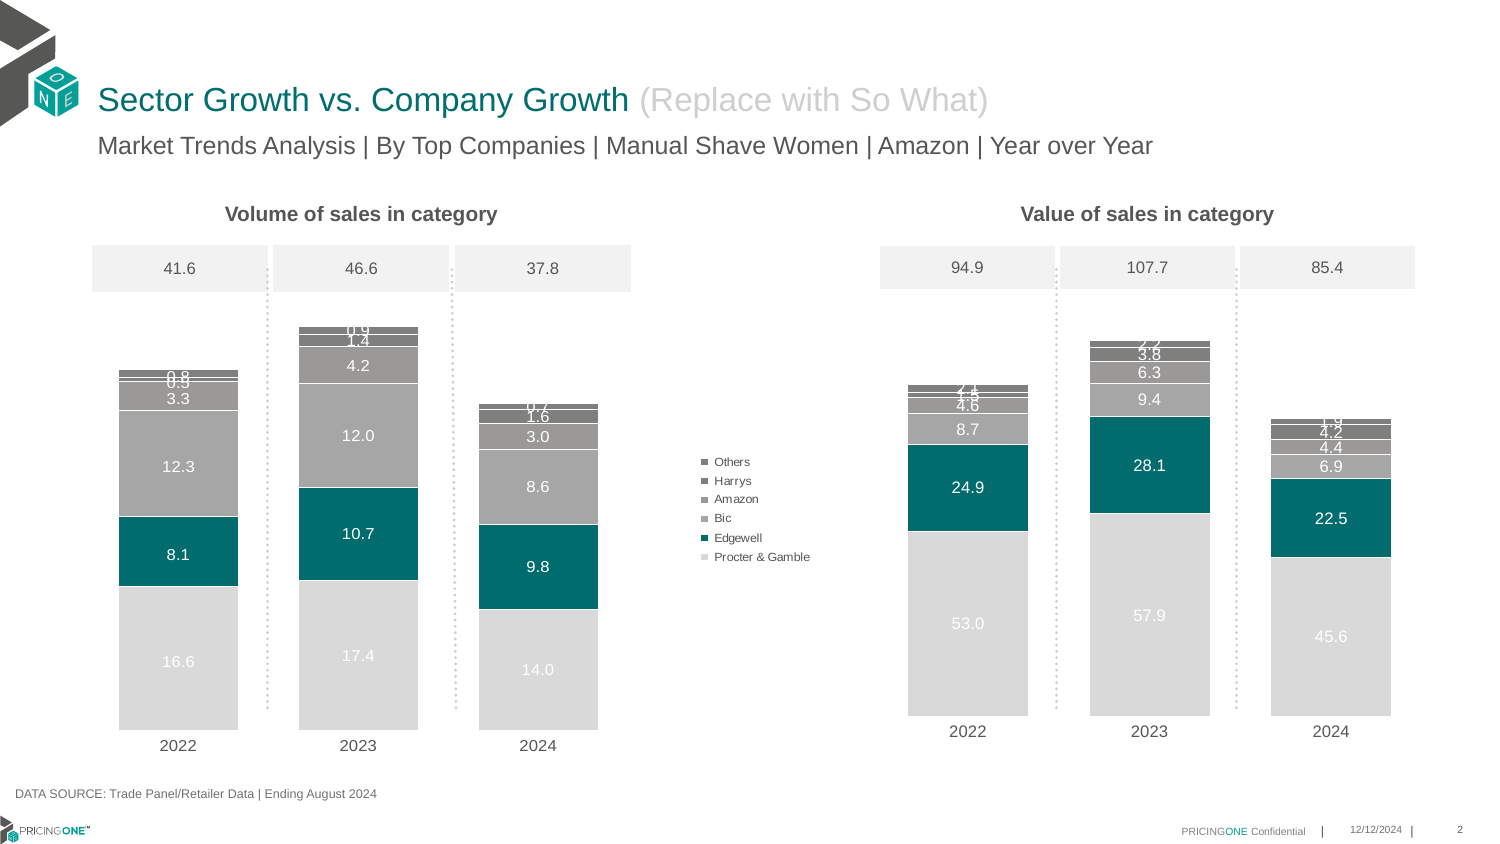

# Sector Growth vs. Company Growth (Replace with So What)
Market Trends Analysis | By Top Companies | Manual Shave Women | Amazon | Year over Year
| Value of sales in category |  |  |
| --- | --- | --- |
| 94.9 | 107.7 | 85.4 |
| Volume of sales in category |  |  |
| --- | --- | --- |
| 41.6 | 46.6 | 37.8 |

### Chart

| Category | Procter & Gamble | Edgewell | Bic | Amazon | Harrys | Others |
|---|---|---|---|---|---|---|
| 2022 | 53.01219 | 24.921378 | 8.741824 | 4.640022 | 1.523105 | 2.055596 |
| 2023 | 57.946203 | 28.050308 | 9.416194 | 6.308301 | 3.840207 | 2.180047 |
| 2024 | 45.56044 | 22.488756 | 6.852722 | 4.43677 | 4.155933 | 1.916801 |

### Chart

| Category | Procter & Gamble | Edgewell | Bic | Amazon | Harrys | Others |
|---|---|---|---|---|---|---|
| 2022 | 16.588836 | 8.074825 | 12.282578 | 3.335685 | 0.492276 | 0.824306 |
| 2023 | 17.355962 | 10.735831 | 11.965887 | 4.221758 | 1.399051 | 0.935662 |
| 2024 | 14.020465 | 9.759189 | 8.641026 | 3.041838 | 1.581818 | 0.712777 |
DATA SOURCE: Trade Panel/Retailer Data | Ending August 2024

12/12/2024
2